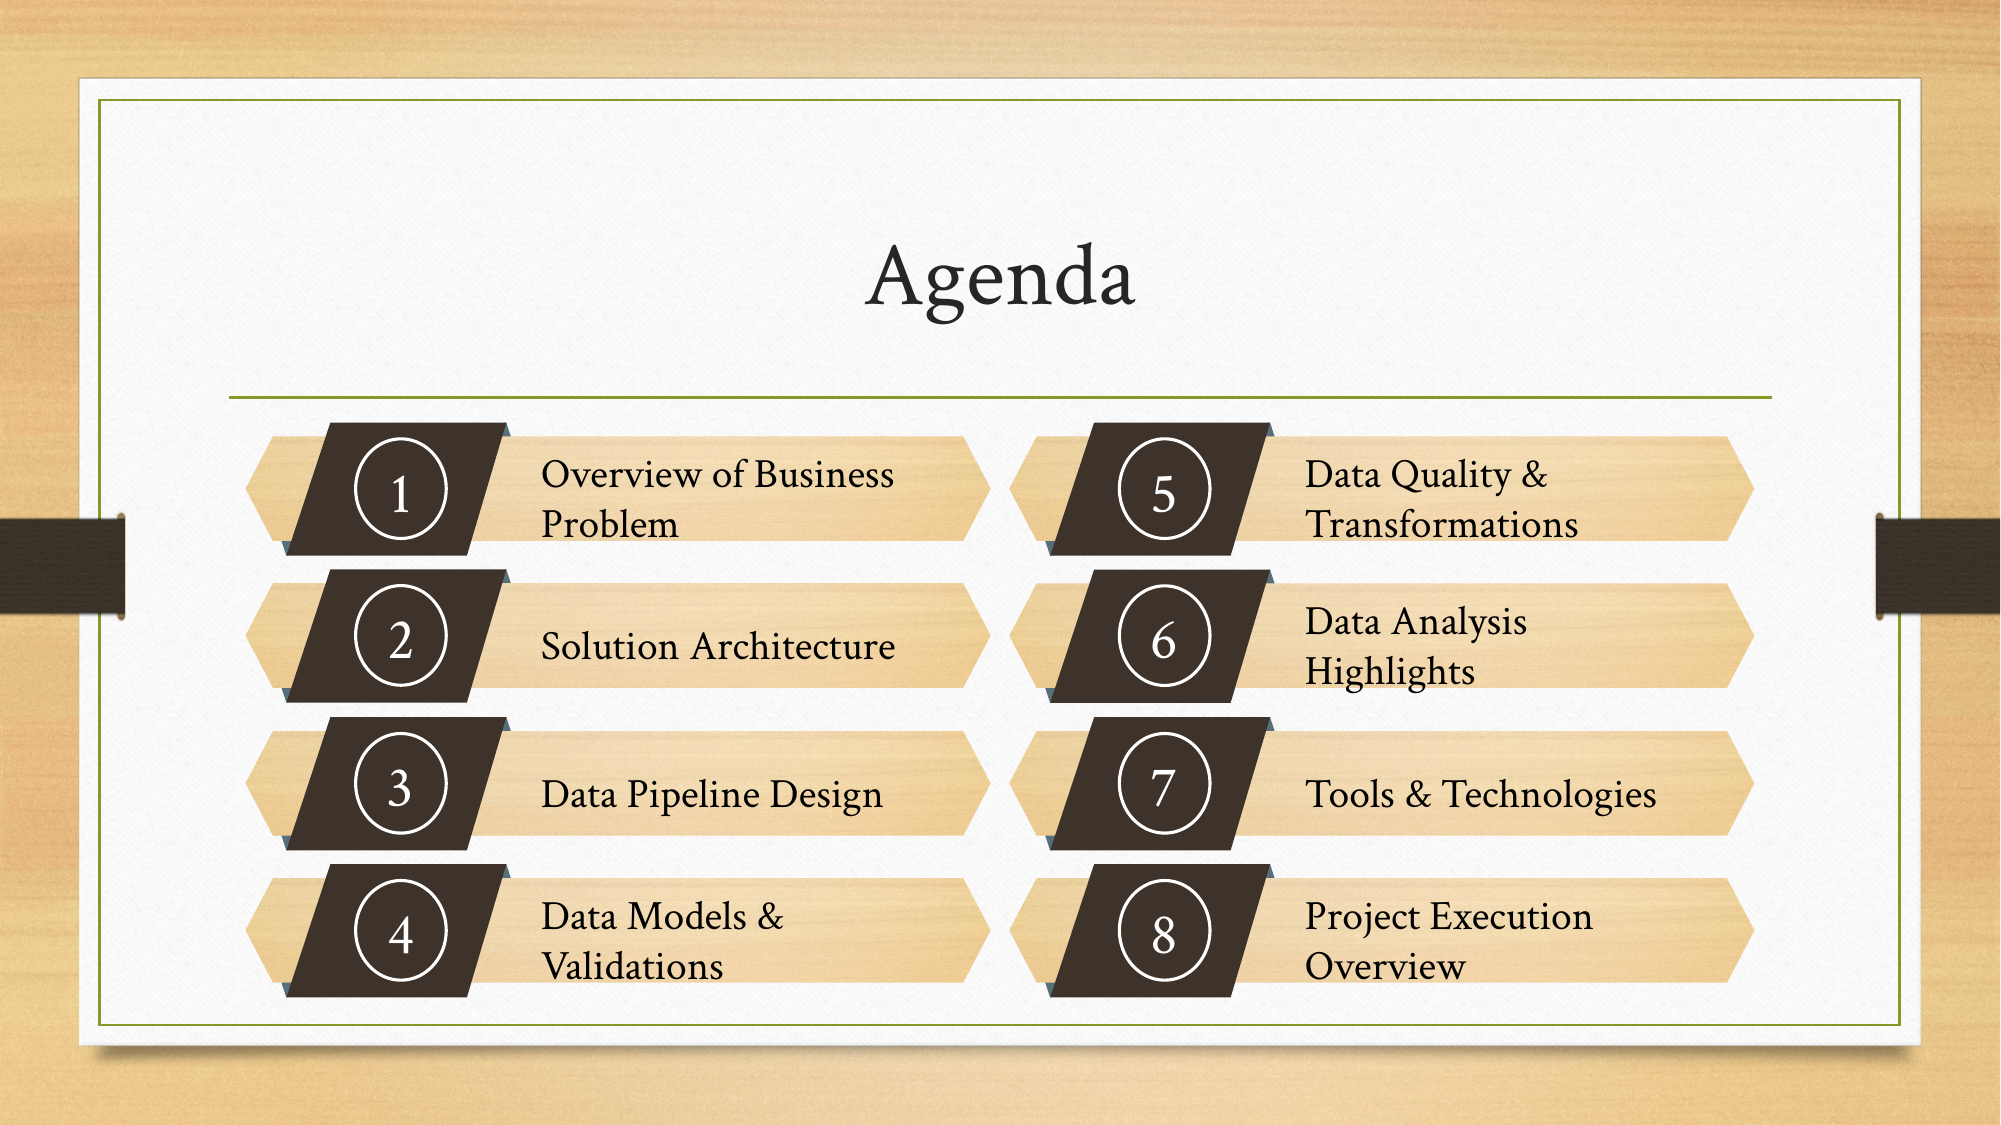

# Agenda

1
Overview of Business Problem

5
Data Quality & Transformations

2
Solution Architecture

6
Data Analysis Highlights

3
Data Pipeline Design

7
Tools & Technologies

4
Data Models & Validations

8
Project Execution Overview